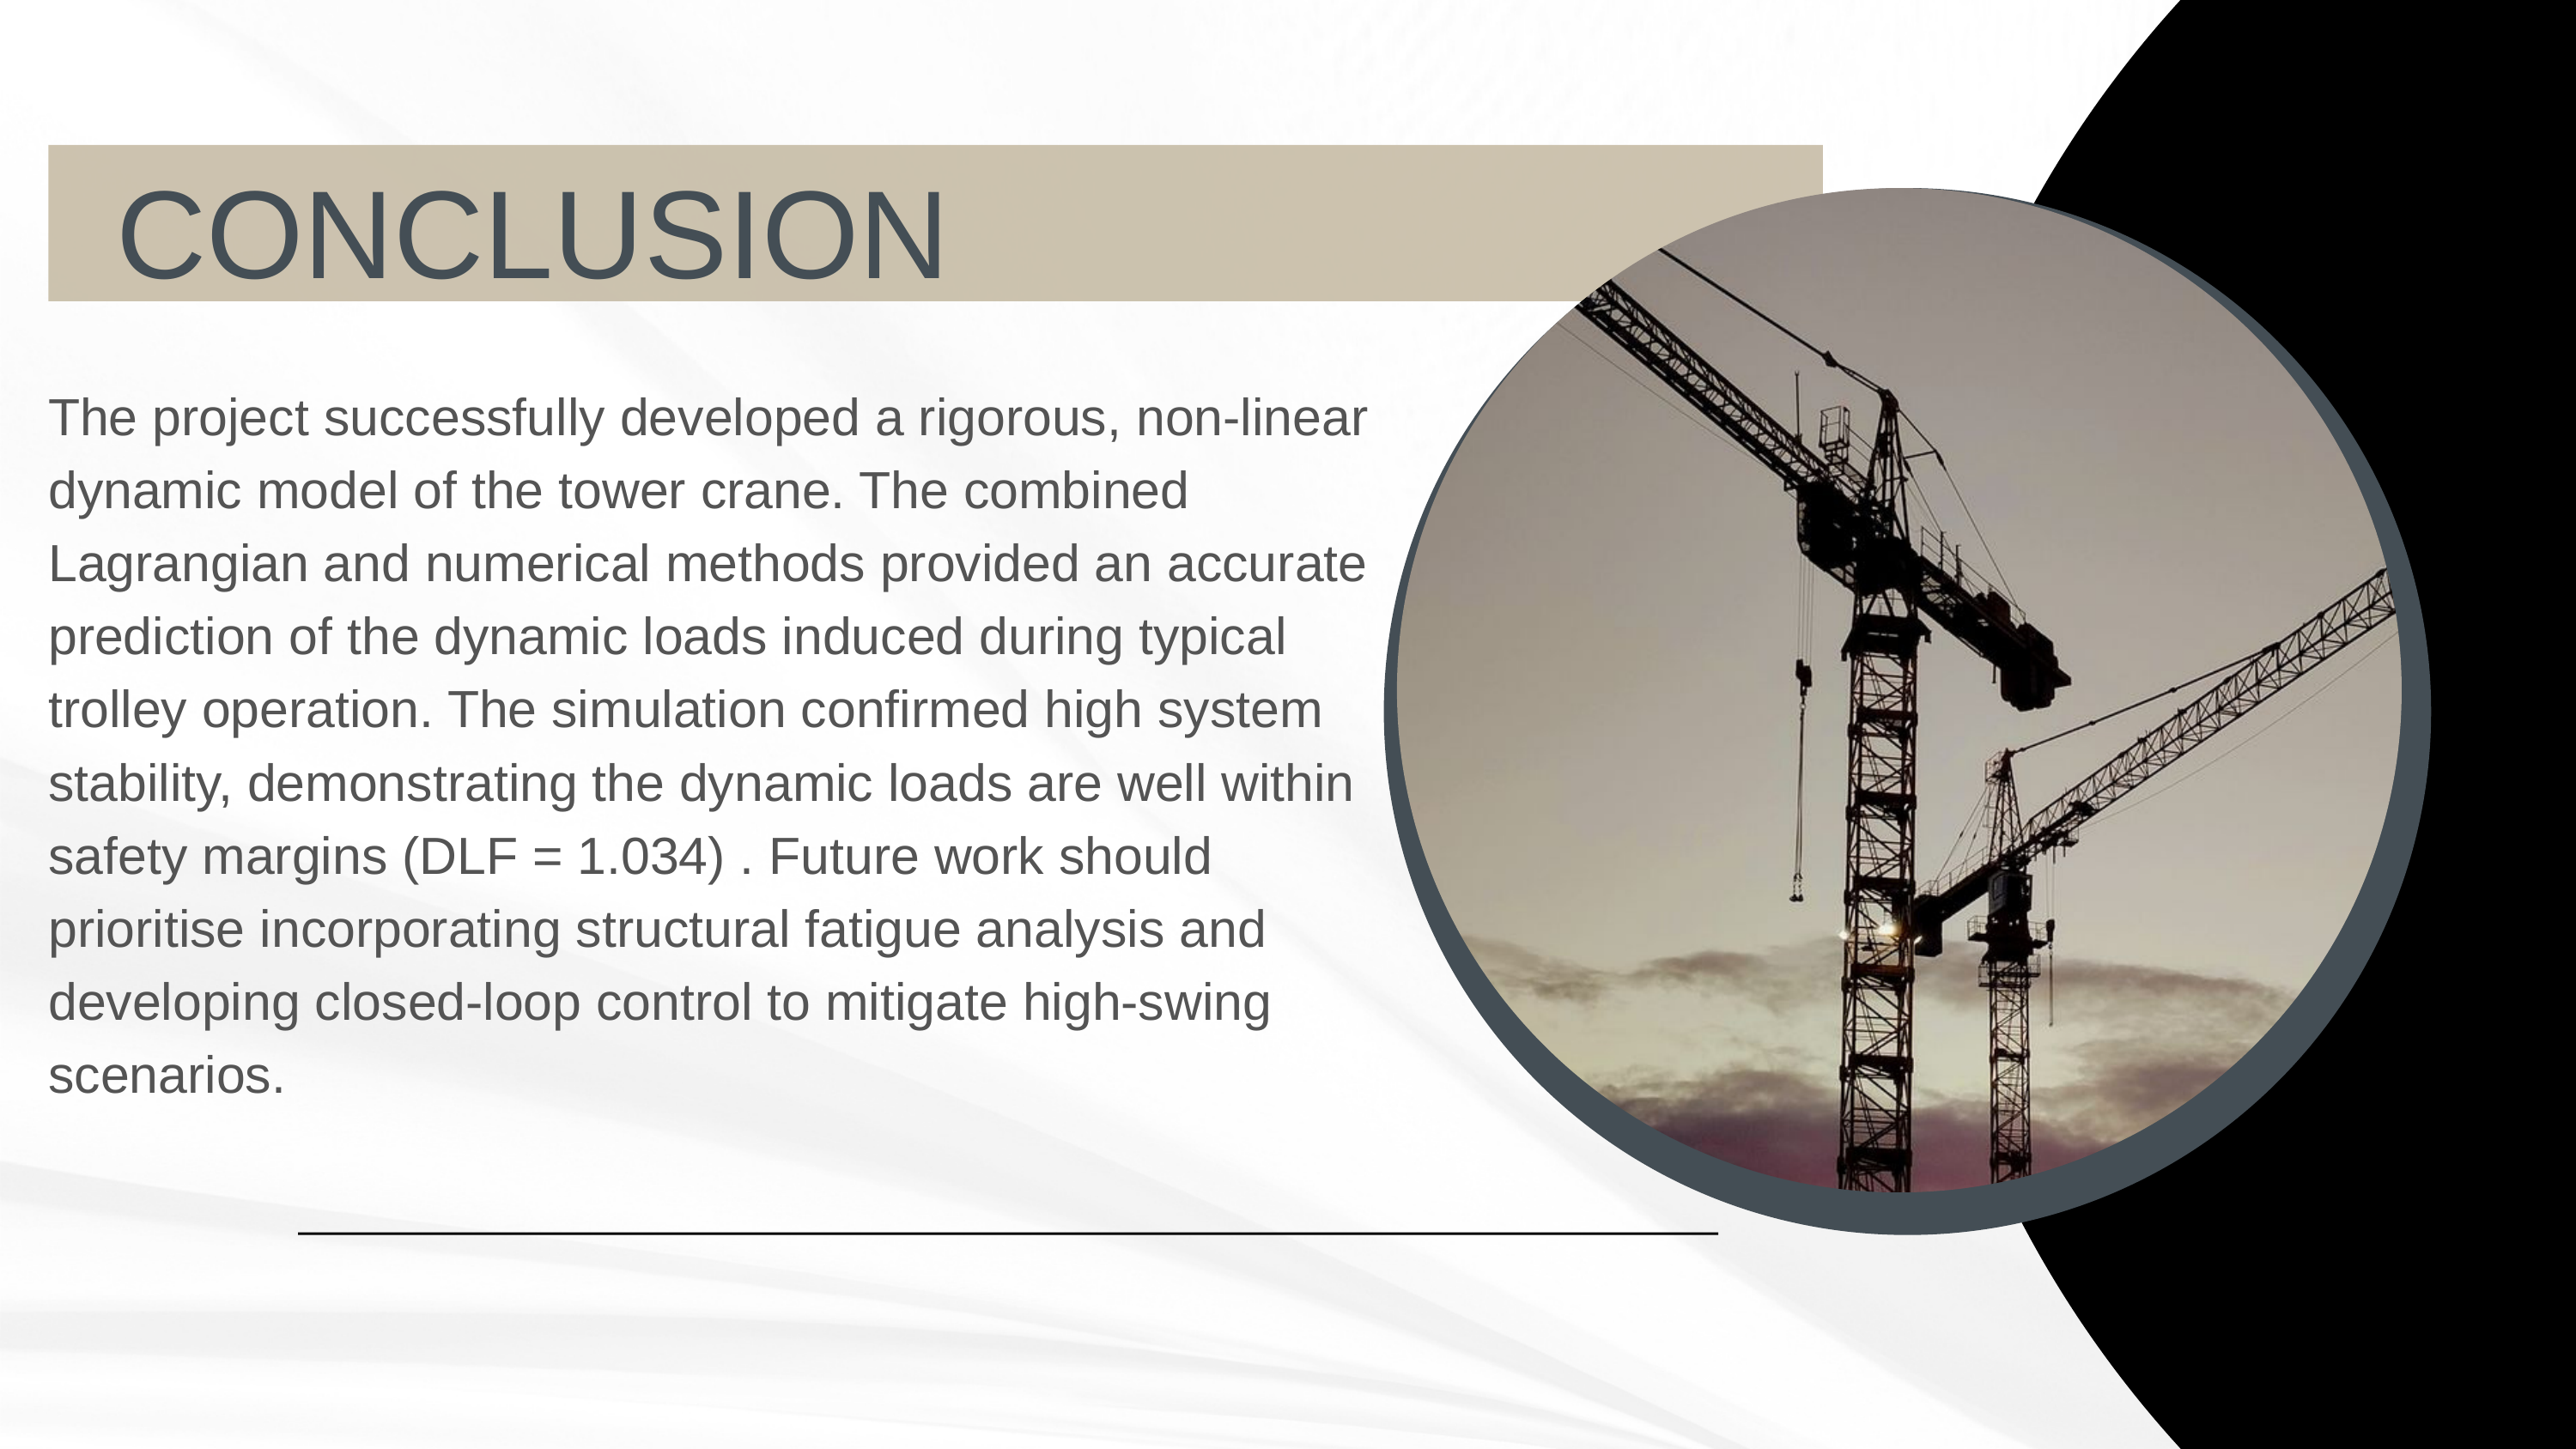

CONCLUSION

The project successfully developed a rigorous, non-linear dynamic model of the tower crane. The combined Lagrangian and numerical methods provided an accurate prediction of the dynamic loads induced during typical trolley operation. The simulation confirmed high system stability, demonstrating the dynamic loads are well within safety margins (DLF = 1.034) . Future work should prioritise incorporating structural fatigue analysis and developing closed-loop control to mitigate high-swing scenarios.